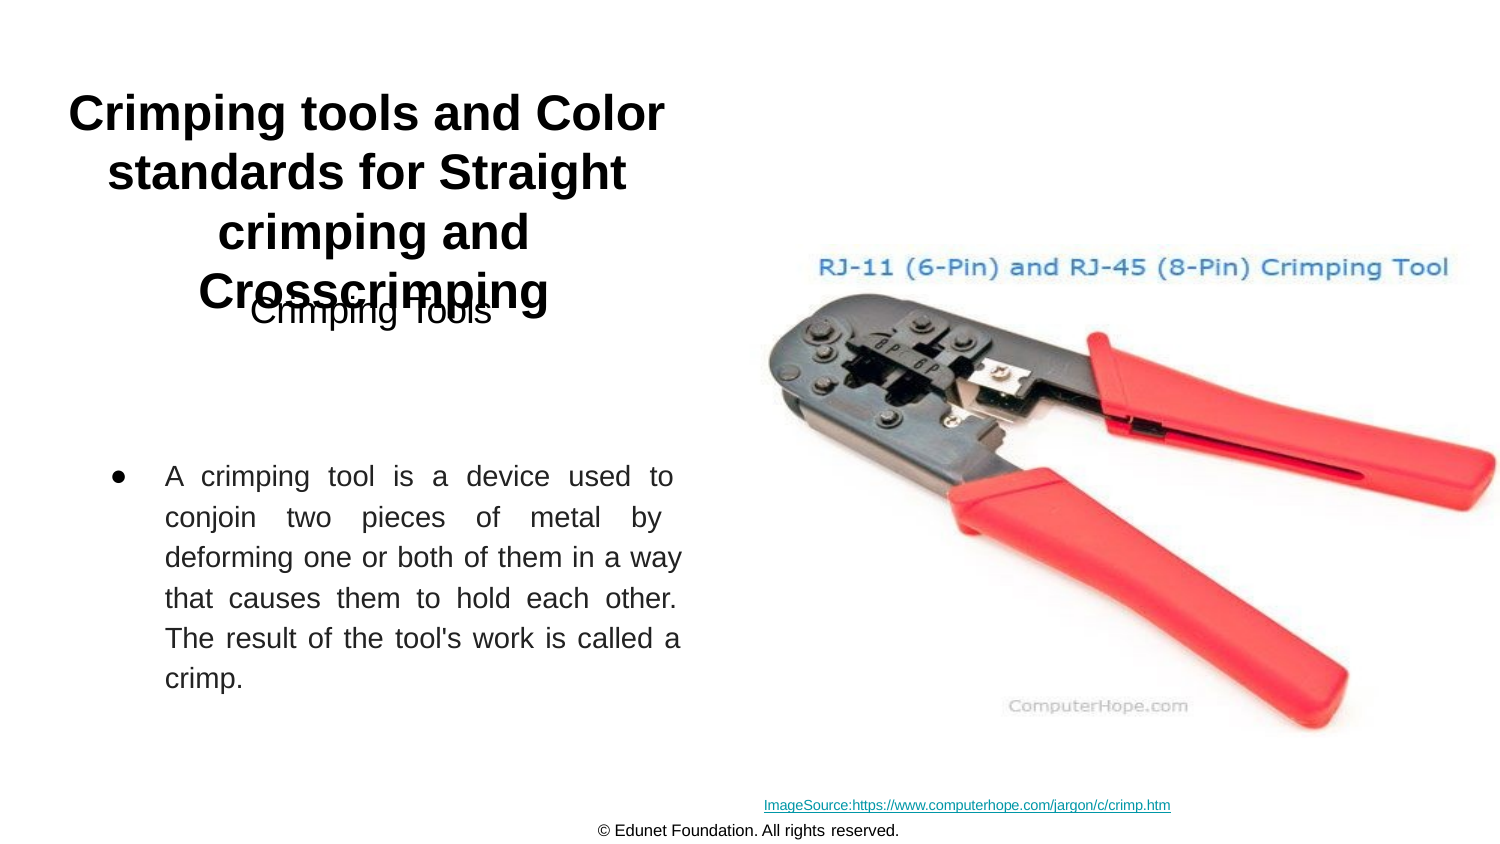

# Crimping tools and Color  standards for Straight  crimping and Crosscrimping

Crimping Tools
A crimping tool is a device used to  conjoin two pieces of metal by  deforming one or both of them in a way  that causes them to hold each other.  The result of the tool's work is called a  crimp.
ImageSource:https://www.computerhope.com/jargon/c/crimp.htm
© Edunet Foundation. All rights reserved.
.